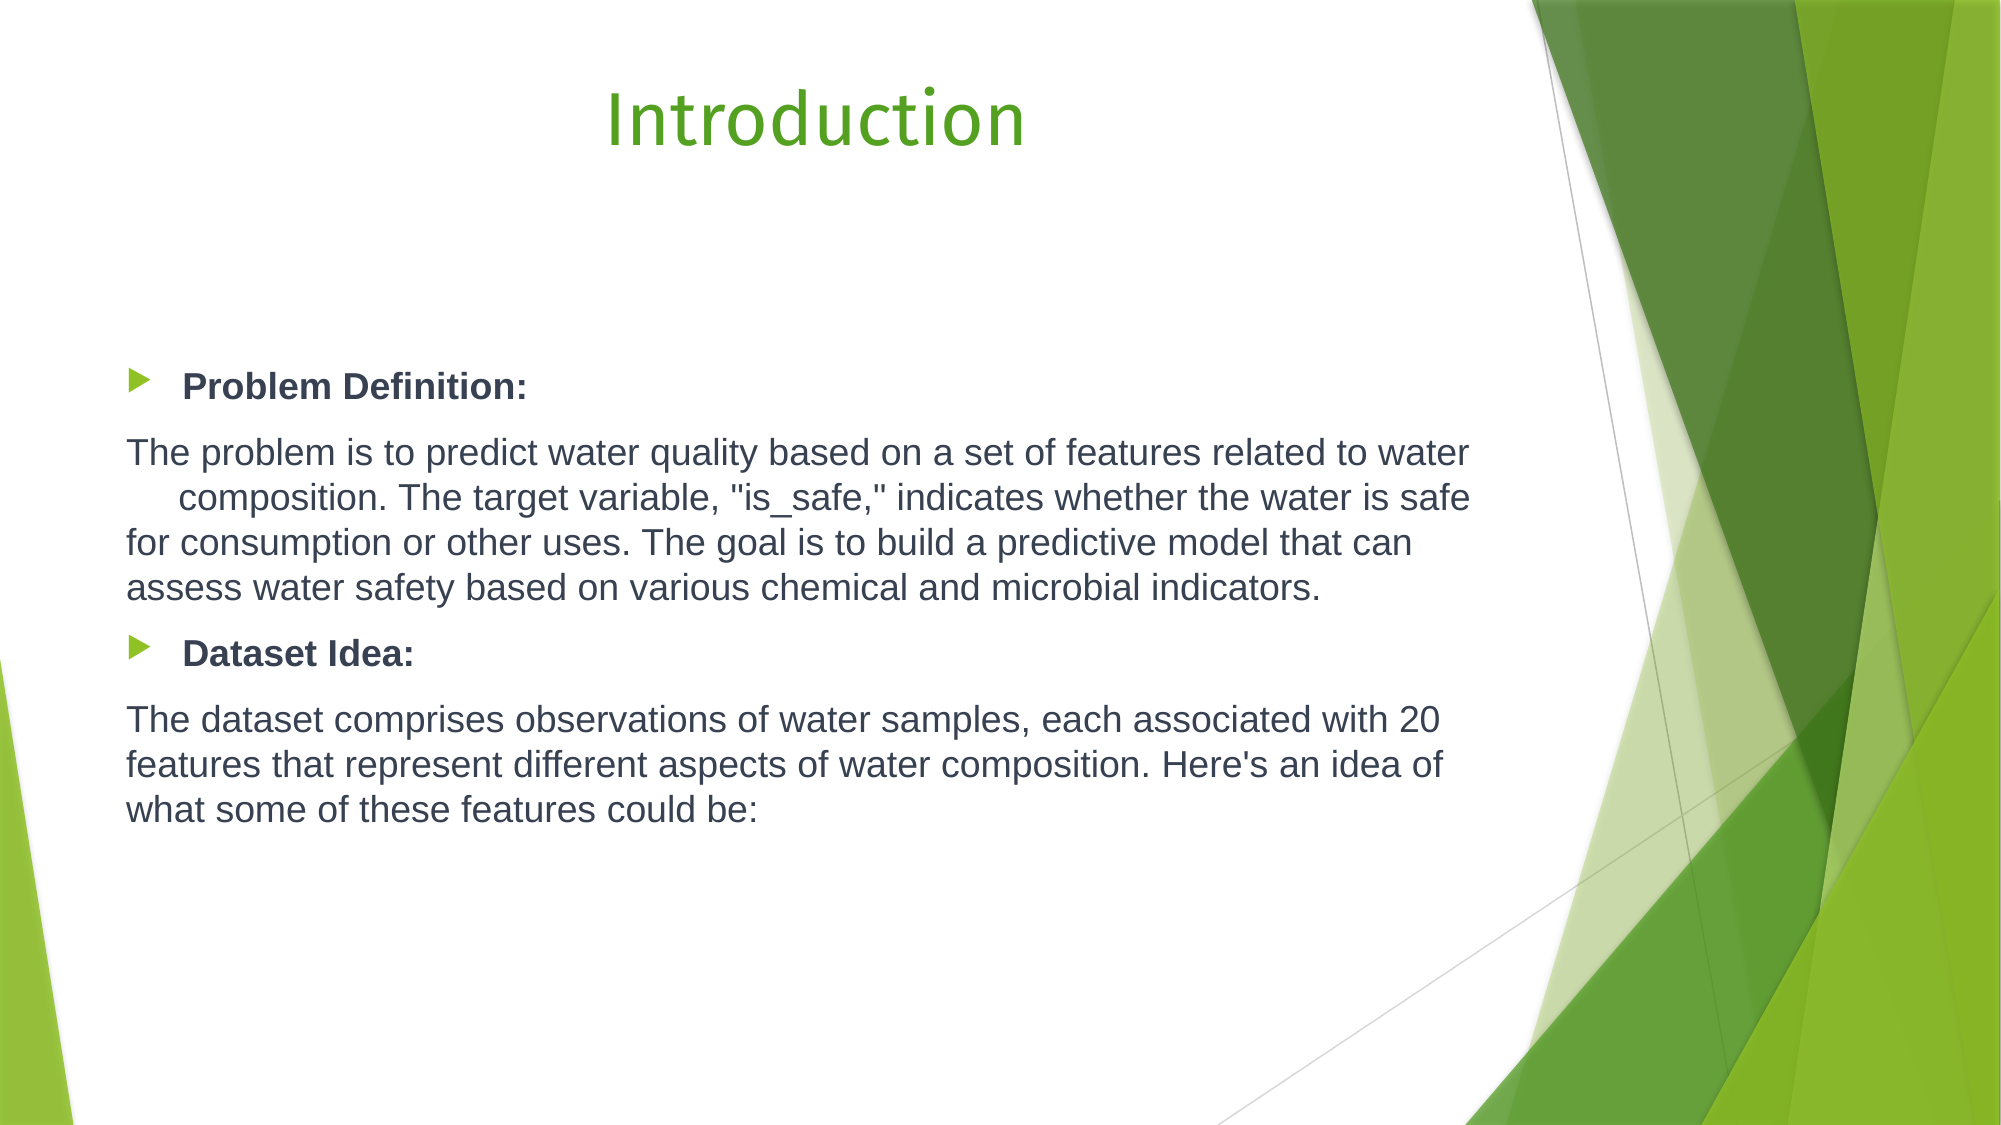

# Introduction
Problem Definition:
The problem is to predict water quality based on a set of features related to water         composition. The target variable, "is_safe," indicates whether the water is safe for consumption or other uses. The goal is to build a predictive model that can assess water safety based on various chemical and microbial indicators.
Dataset Idea:
The dataset comprises observations of water samples, each associated with 20 features that represent different aspects of water composition. Here's an idea of what some of these features could be: